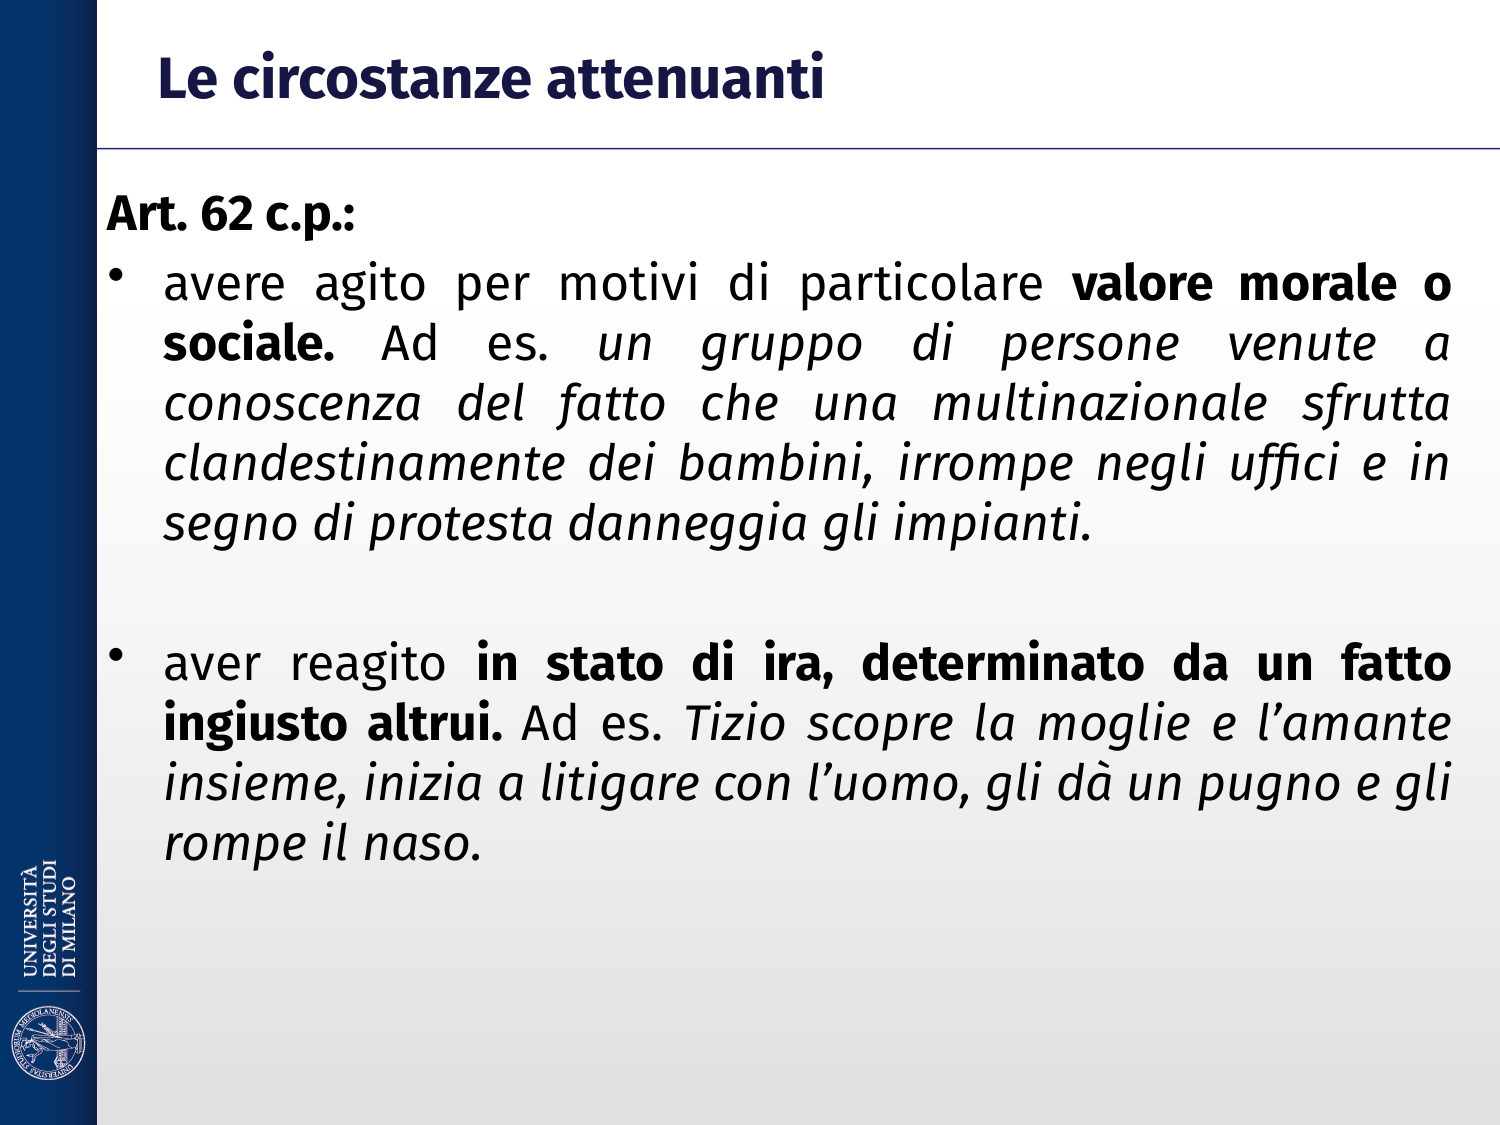

# Le circostanze attenuanti
Art. 62 c.p.:
avere agito per motivi di particolare valore morale o sociale. Ad es. un gruppo di persone venute a conoscenza del fatto che una multinazionale sfrutta clandestinamente dei bambini, irrompe negli uffici e in segno di protesta danneggia gli impianti.

aver reagito in stato di ira, determinato da un fatto ingiusto altrui. Ad es. Tizio scopre la moglie e l’amante insieme, inizia a litigare con l’uomo, gli dà un pugno e gli rompe il naso.